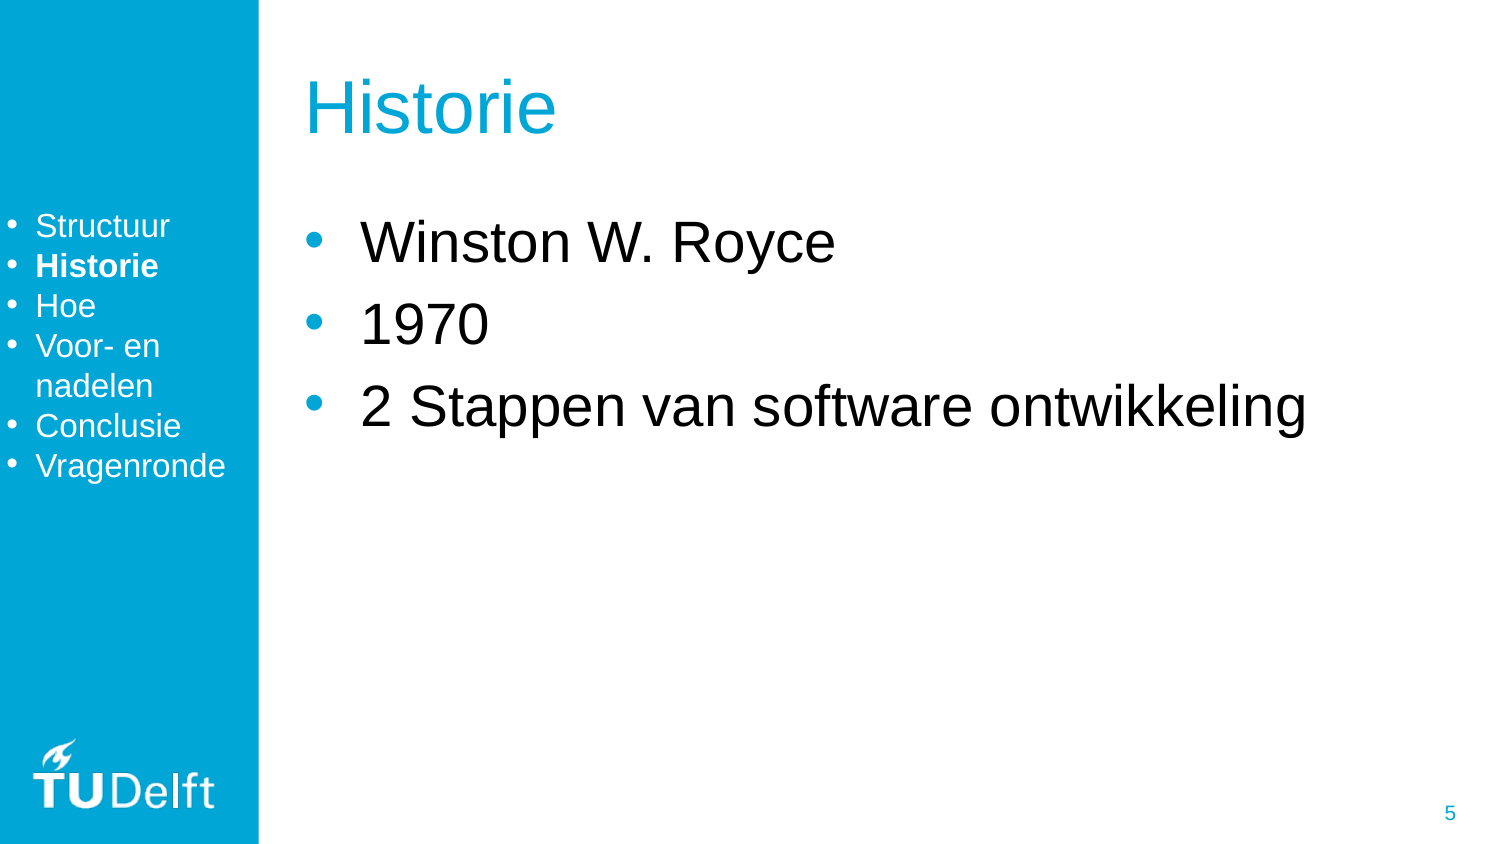

# Historie
Winston W. Royce
1970
2 Stappen van software ontwikkeling